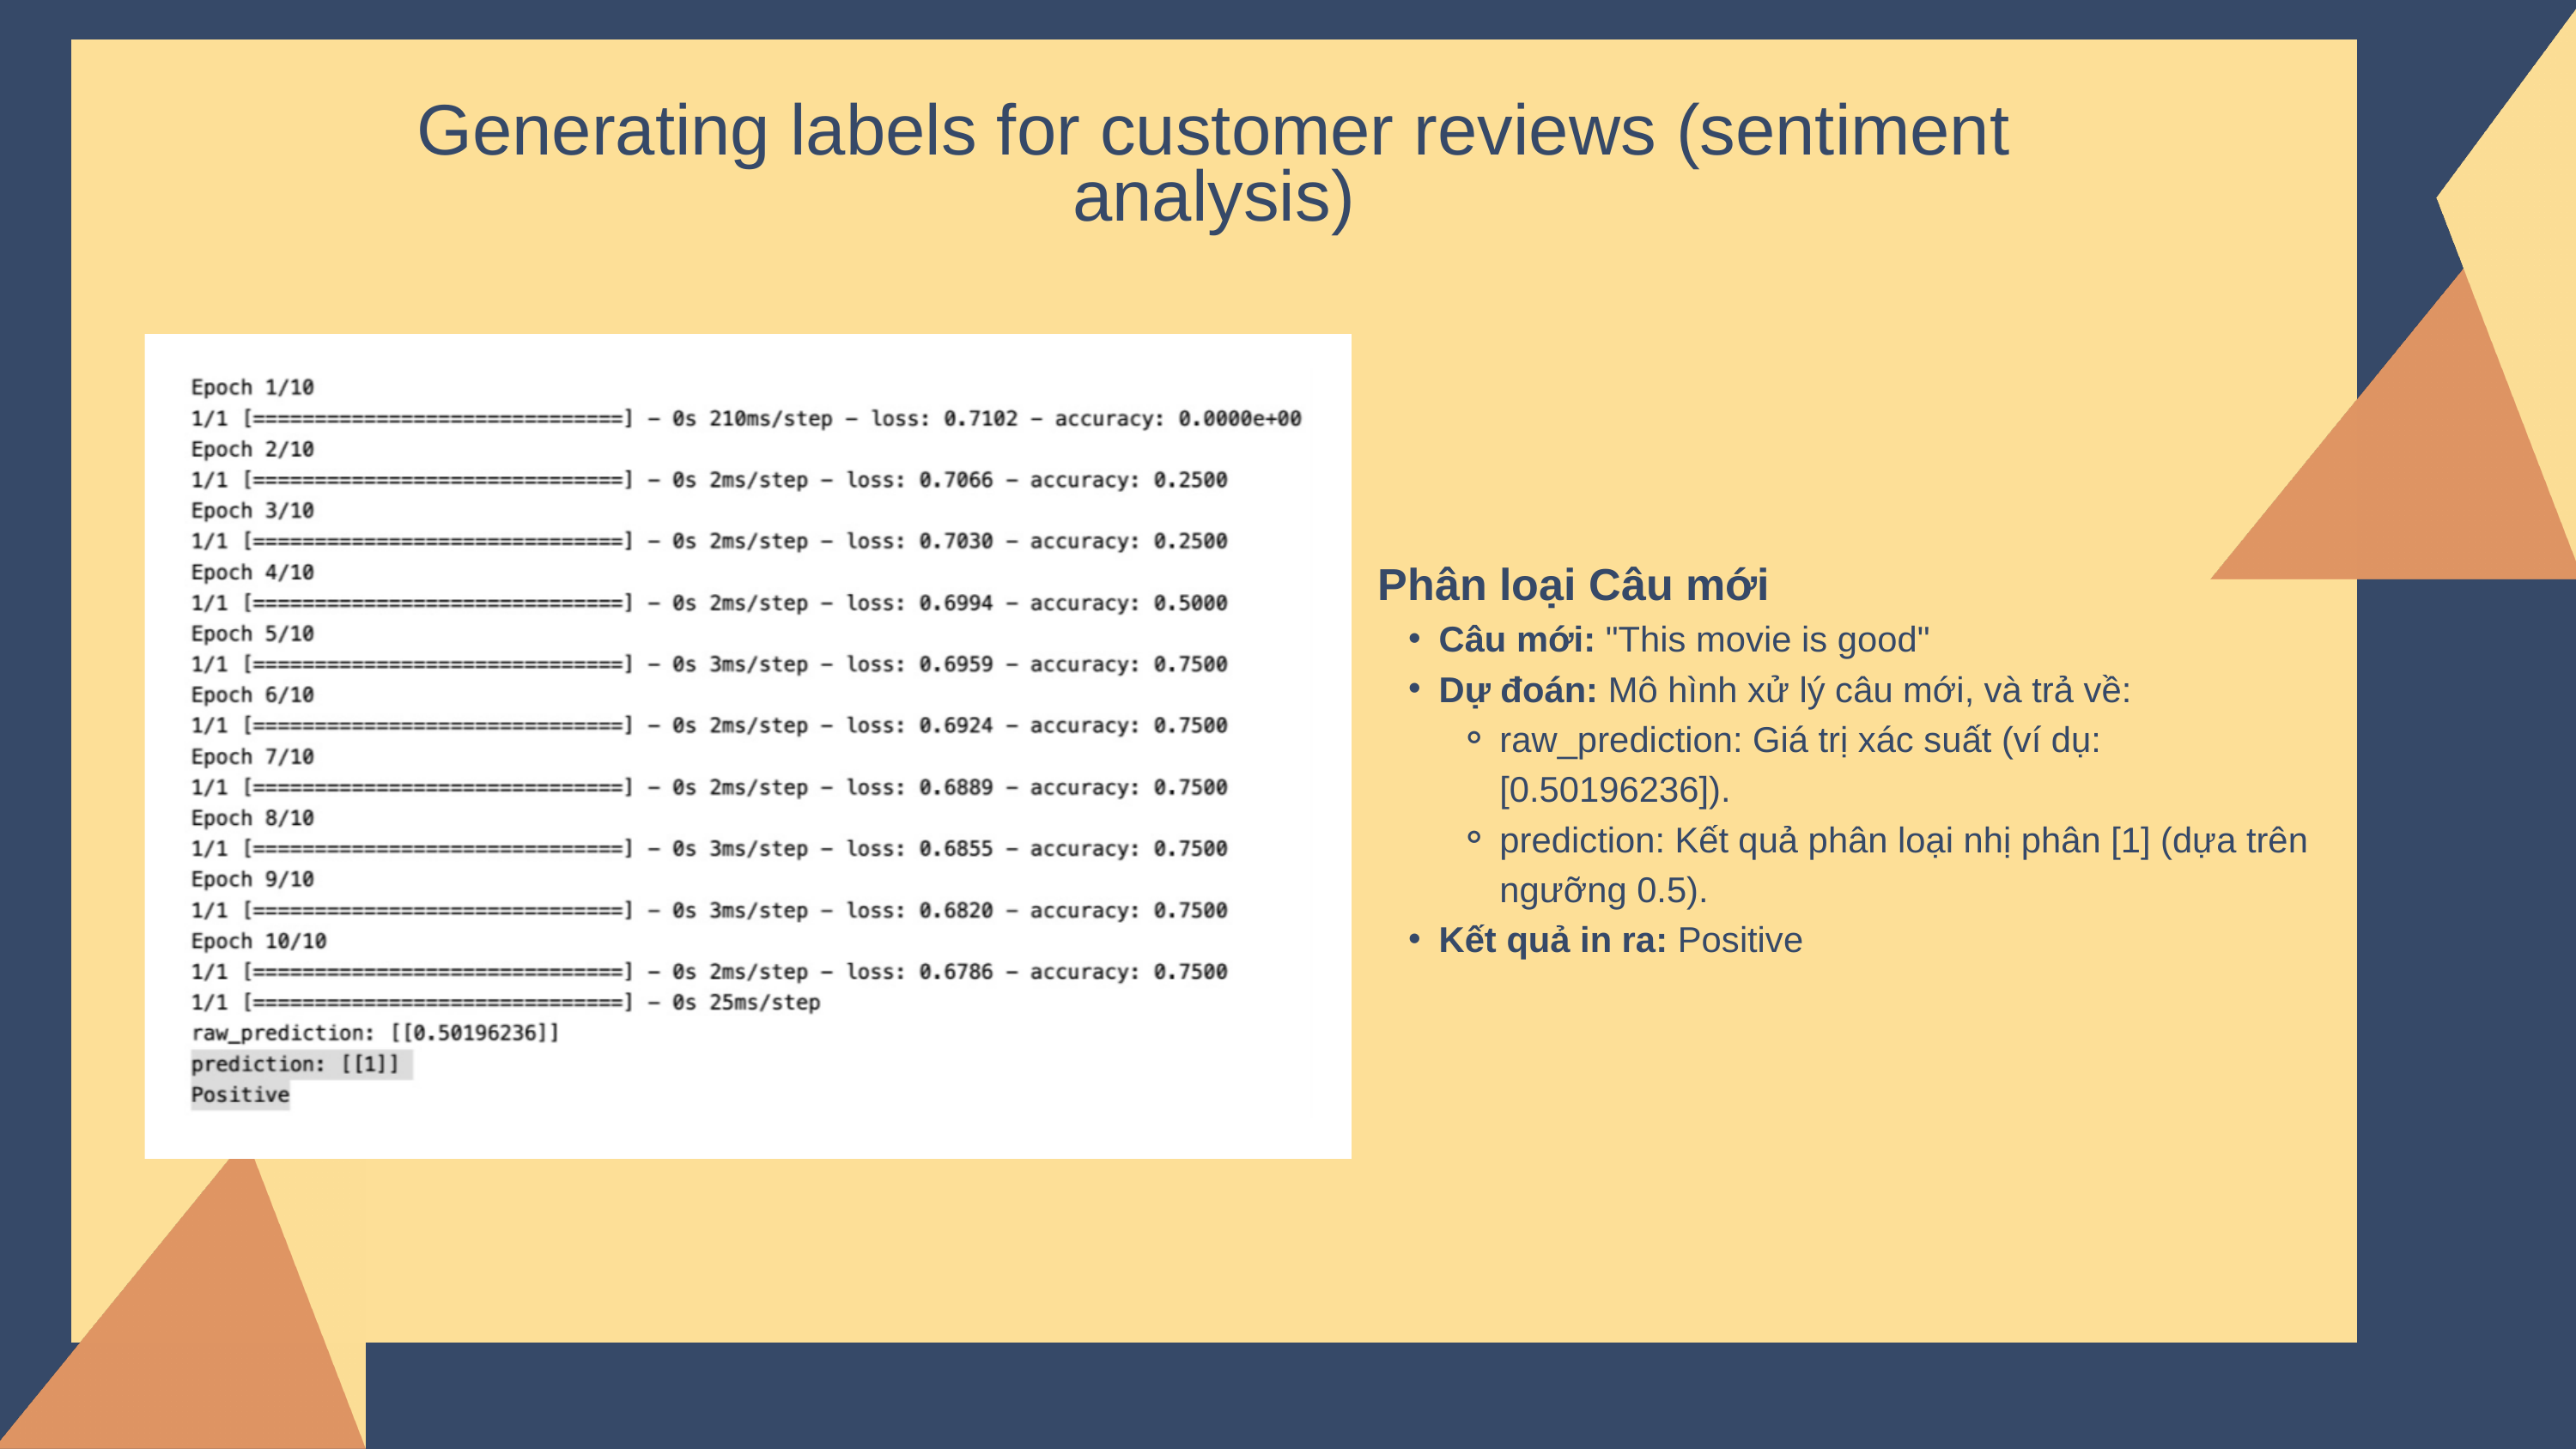

Generating labels for customer reviews (sentiment analysis)

Phân loại Câu mới
Câu mới: "This movie is good"
Dự đoán: Mô hình xử lý câu mới, và trả về:
raw_prediction: Giá trị xác suất (ví dụ: [0.50196236]).
prediction: Kết quả phân loại nhị phân [1] (dựa trên ngưỡng 0.5).
Kết quả in ra: Positive